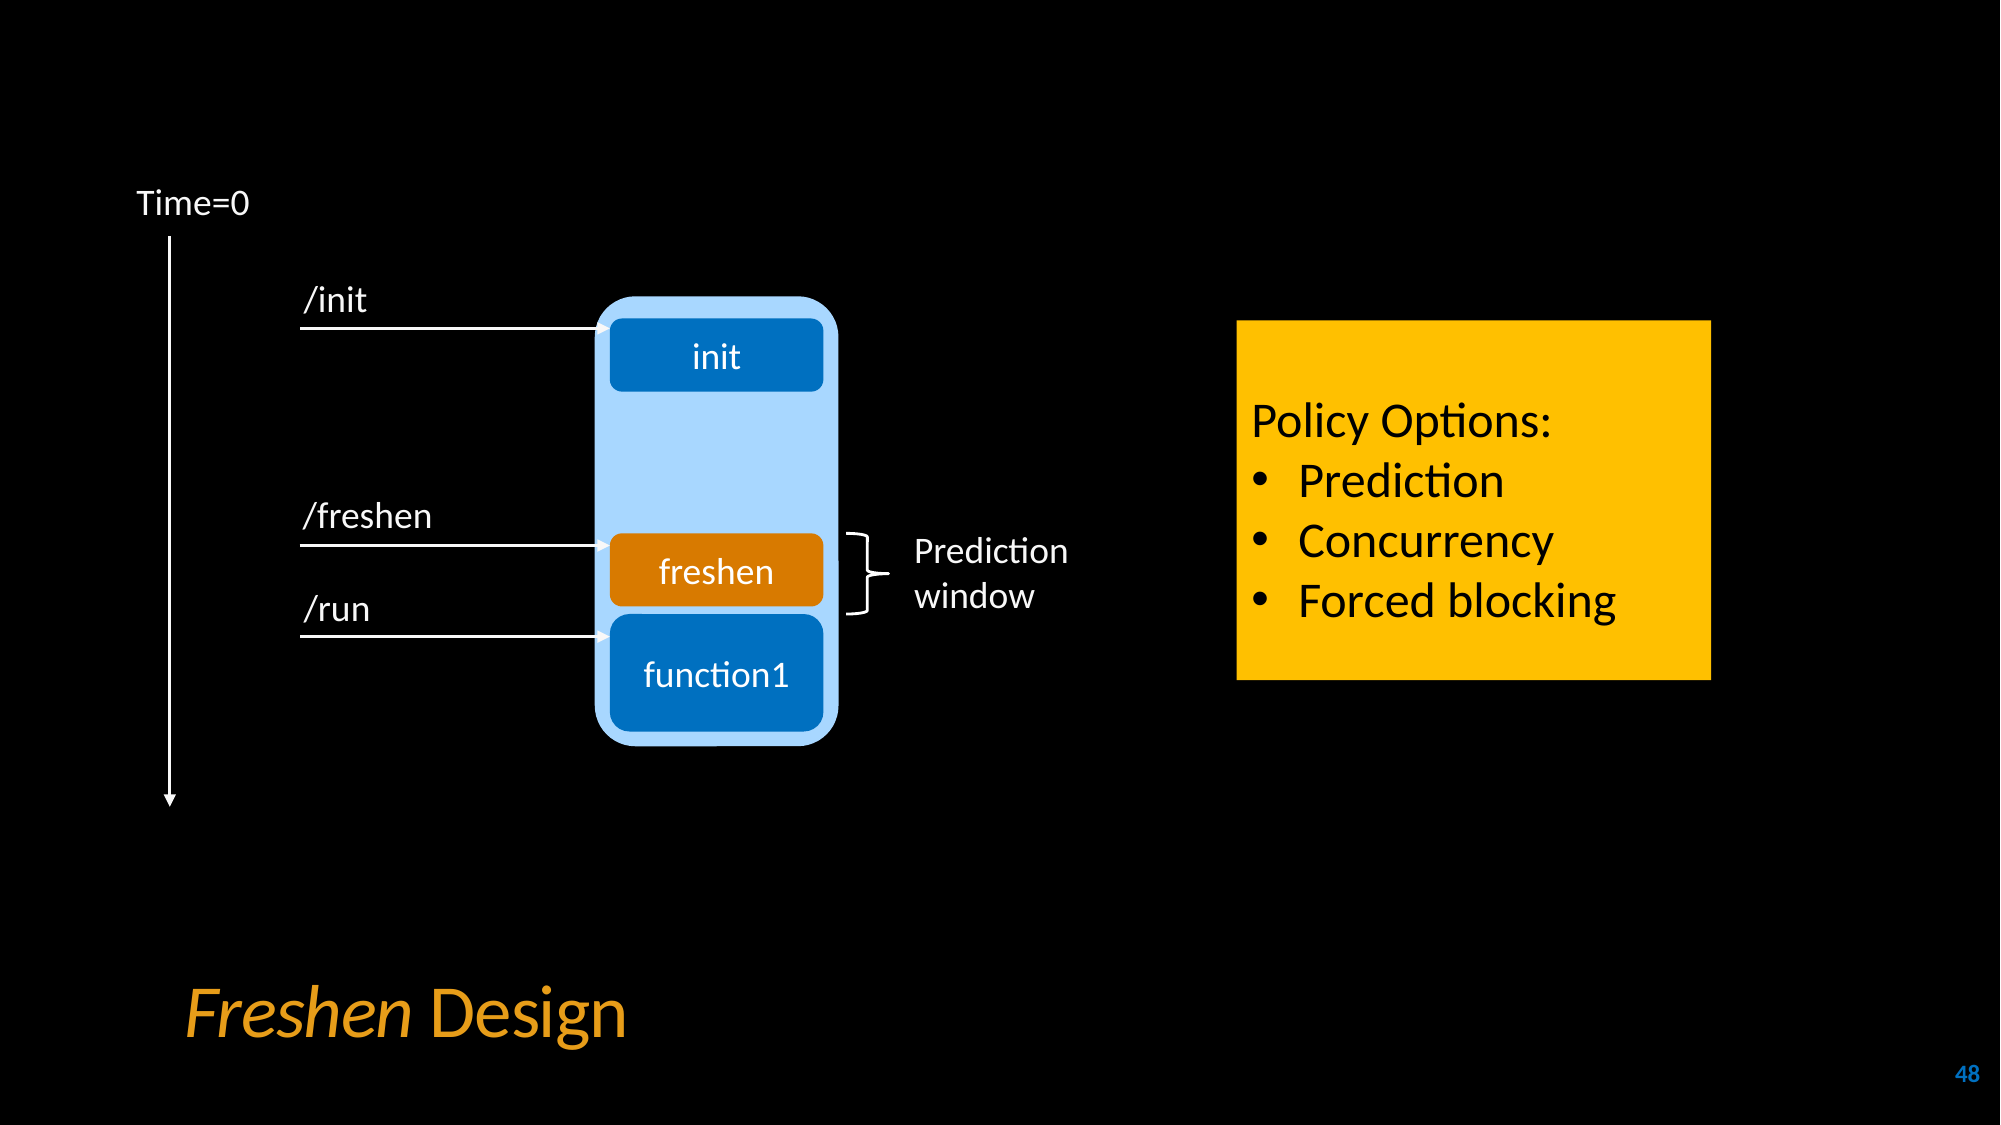

Time=0
/init

init

Policy Options:
Prediction
Concurrency
Forced blocking

/freshen
Prediction window
freshen

/run
function1
# Freshen Design
48